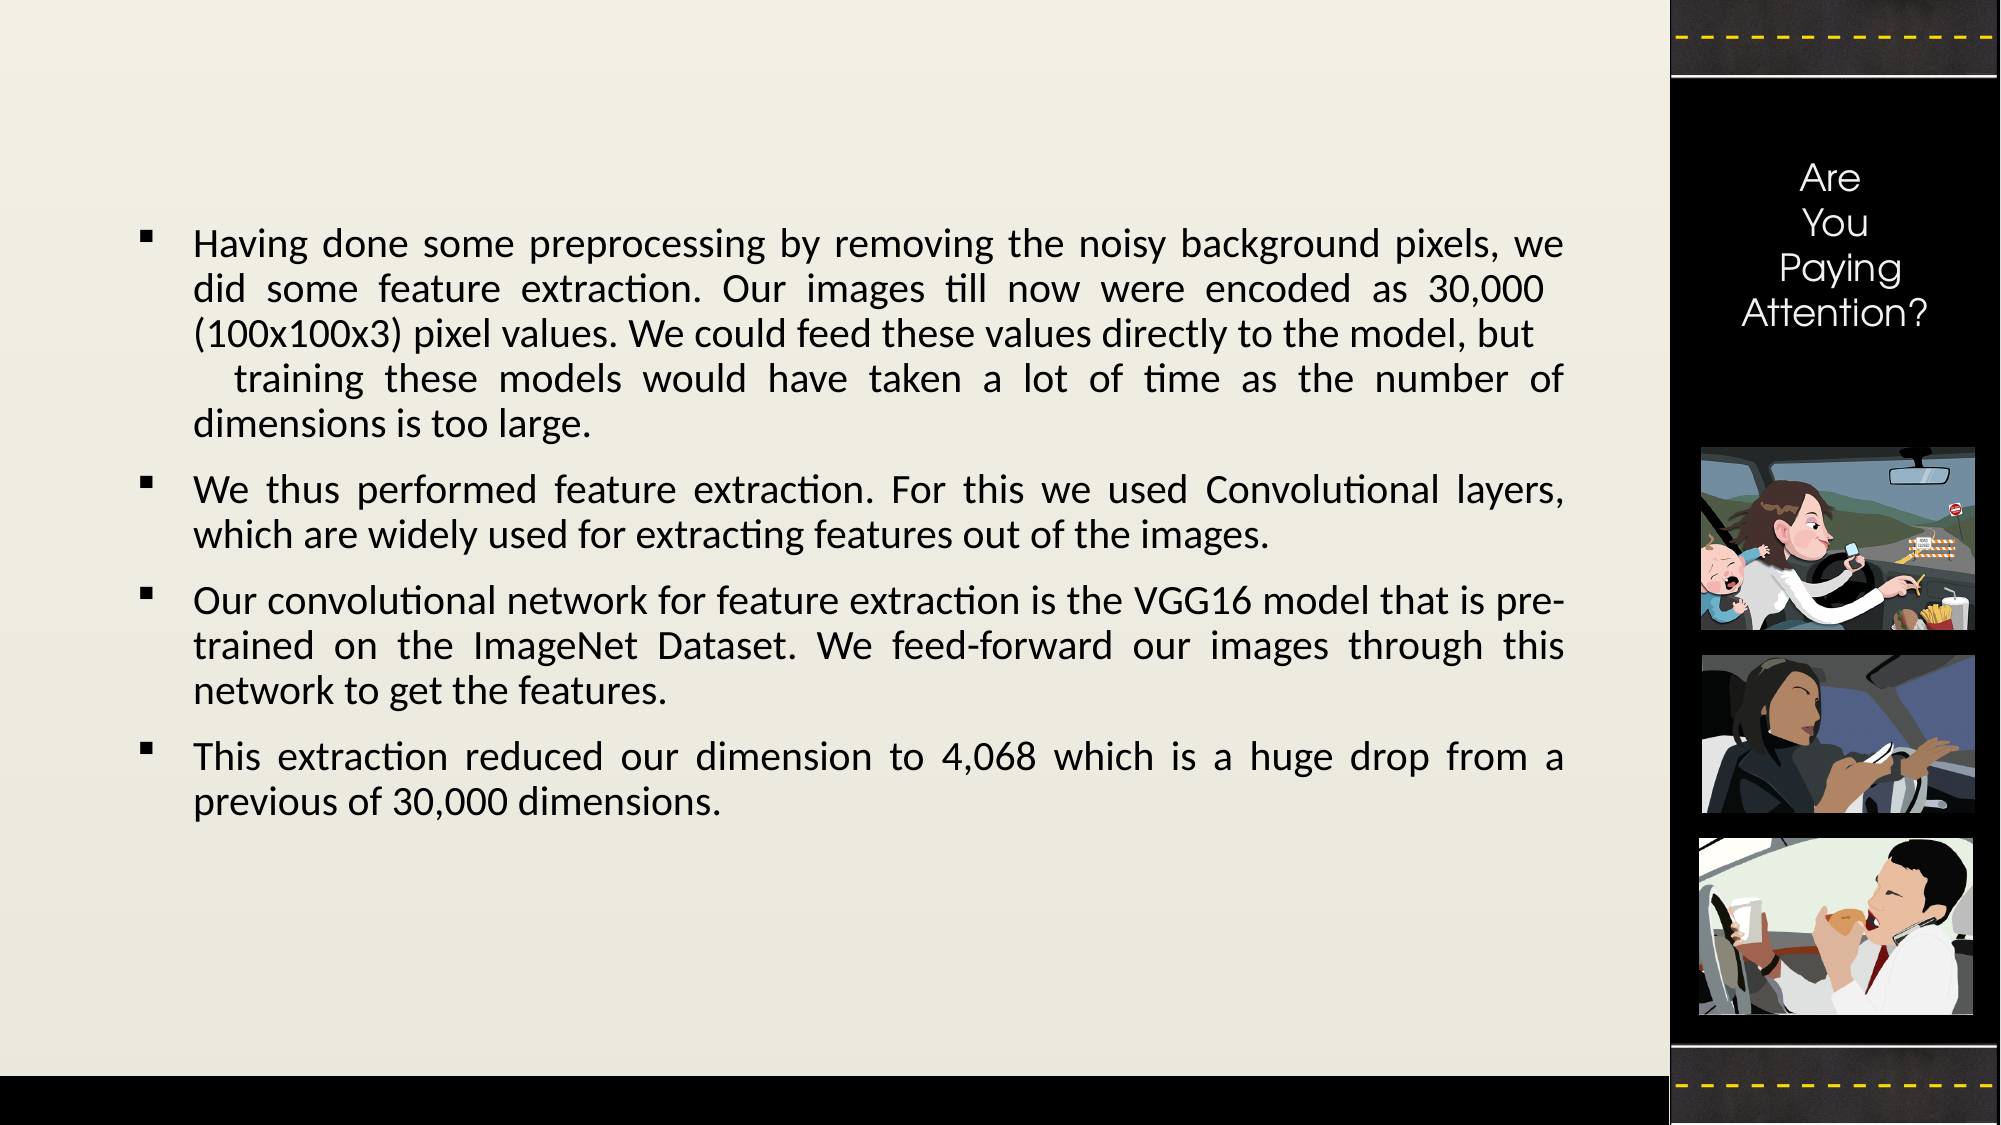

Having done some preprocessing by removing the noisy background pixels, we did some feature extraction. Our images till now were encoded as 30,000  (100x100x3) pixel values. We could feed these values directly to the model, but      training these models would have taken a lot of time as the number of dimensions is too large.
We thus performed feature extraction. For this we used Convolutional layers, which are widely used for extracting features out of the images.
Our convolutional network for feature extraction is the VGG16 model that is pre-trained on the ImageNet Dataset. We feed-forward our images through this network to get the features.
This extraction reduced our dimension to 4,068 which is a huge drop from a previous of 30,000 dimensions.